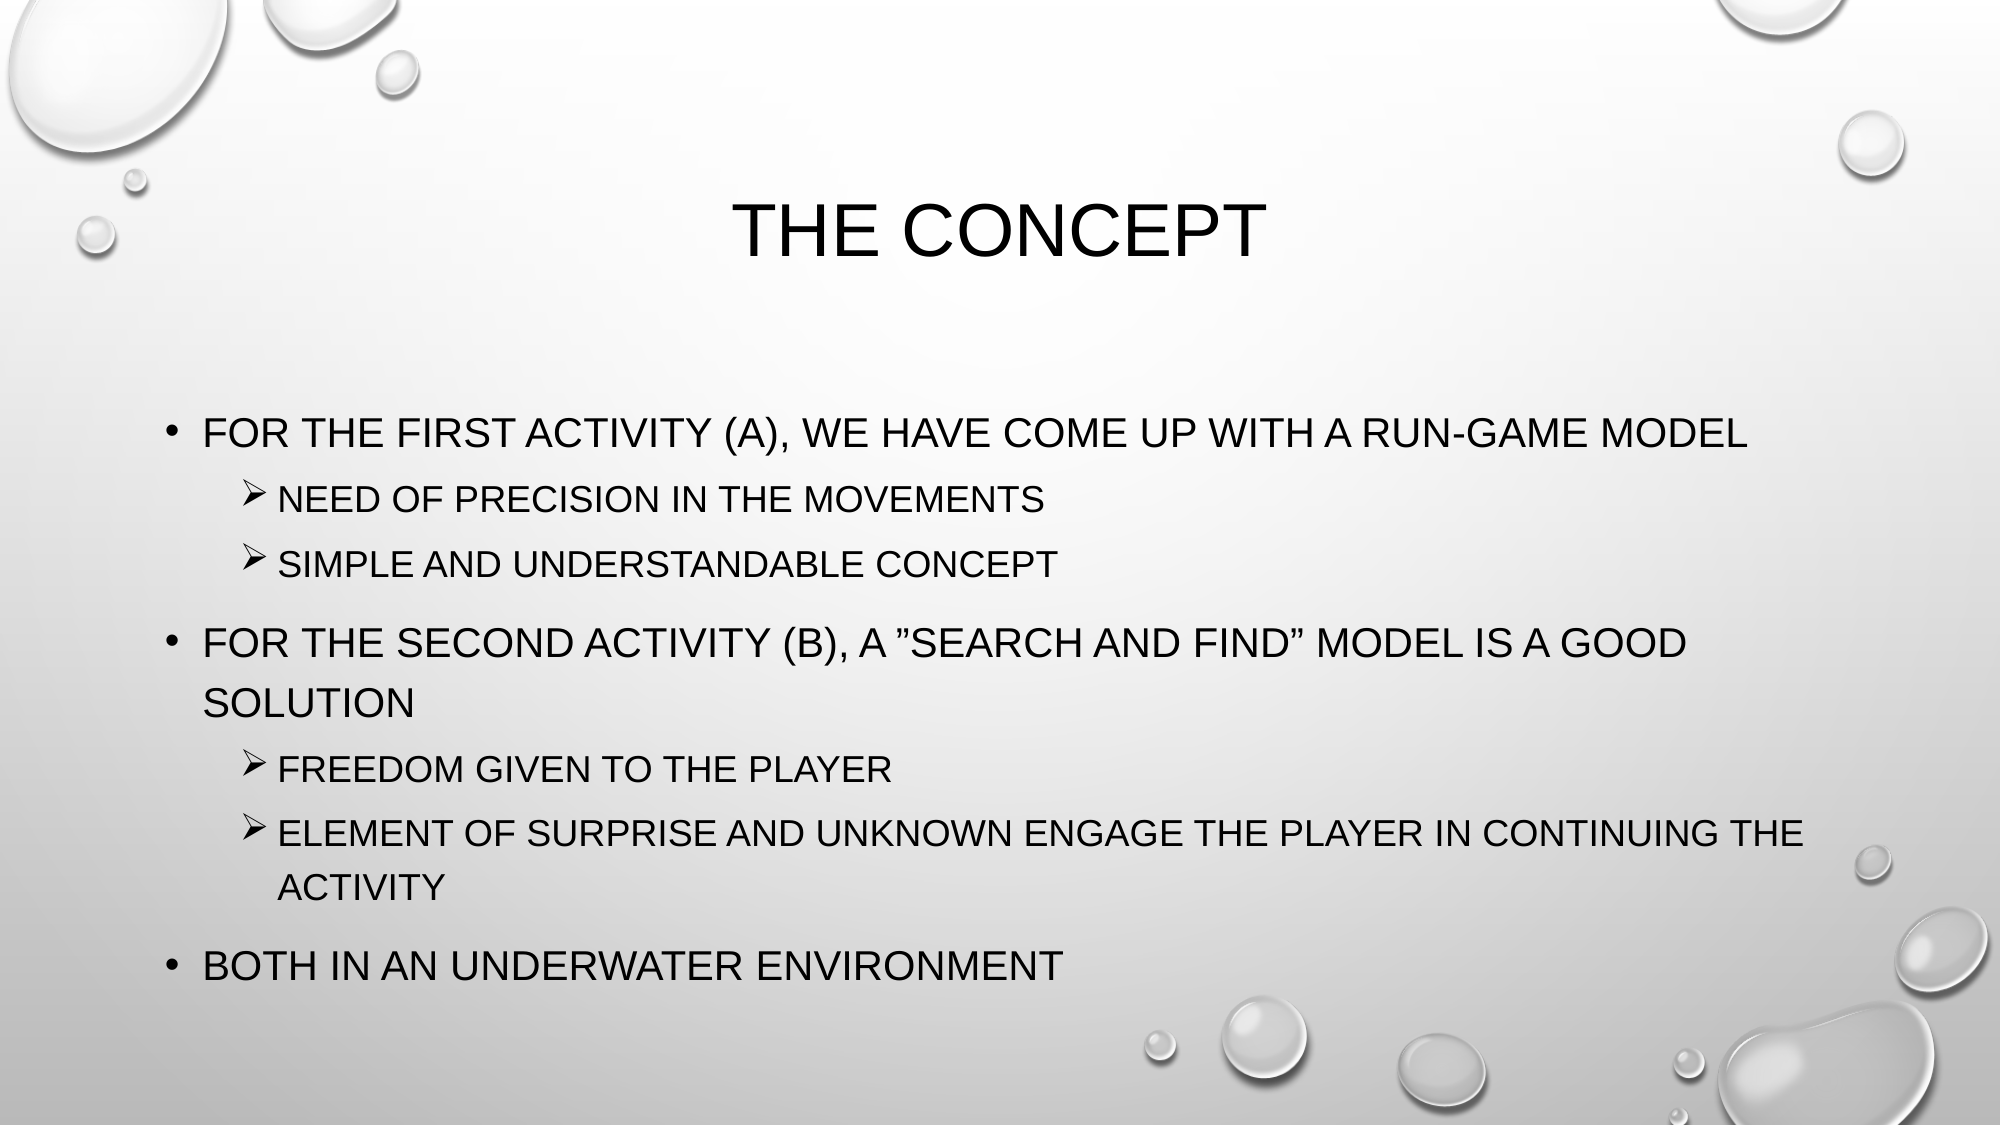

# The concept
For the first activity (A), we have come up with a run-game model
Need of precision in the movements
Simple and understandable concept
For the second activity (B), a ”search and find” model Is a good solution
Freedom given to the player
Element of surprise and unknown engage the player in continuing the activity
Both in an underwater environment